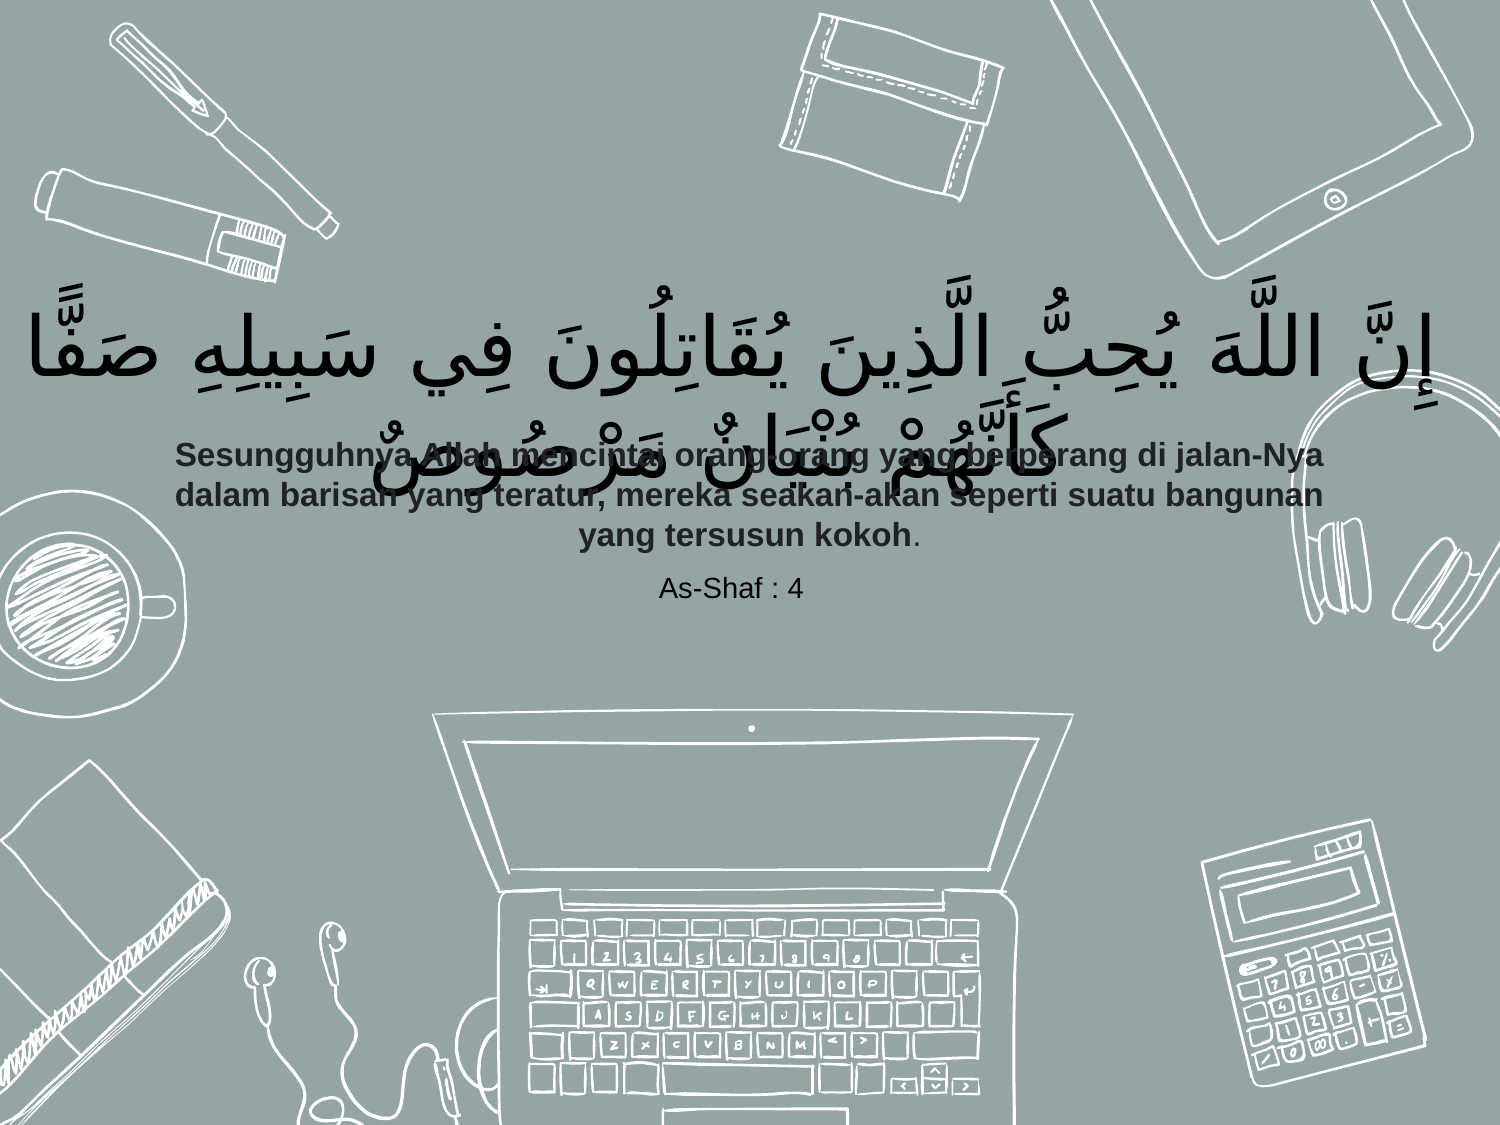

إِنَّ اللَّهَ يُحِبُّ الَّذِينَ يُقَاتِلُونَ فِي سَبِيلِهِ صَفًّا كَأَنَّهُمْ بُنْيَانٌ مَرْصُوصٌ
Sesungguhnya Allah mencintai orang-orang yang berperang di jalan-Nya dalam barisan yang teratur, mereka seakan-akan seperti suatu bangunan yang tersusun kokoh.
As-Shaf : 4